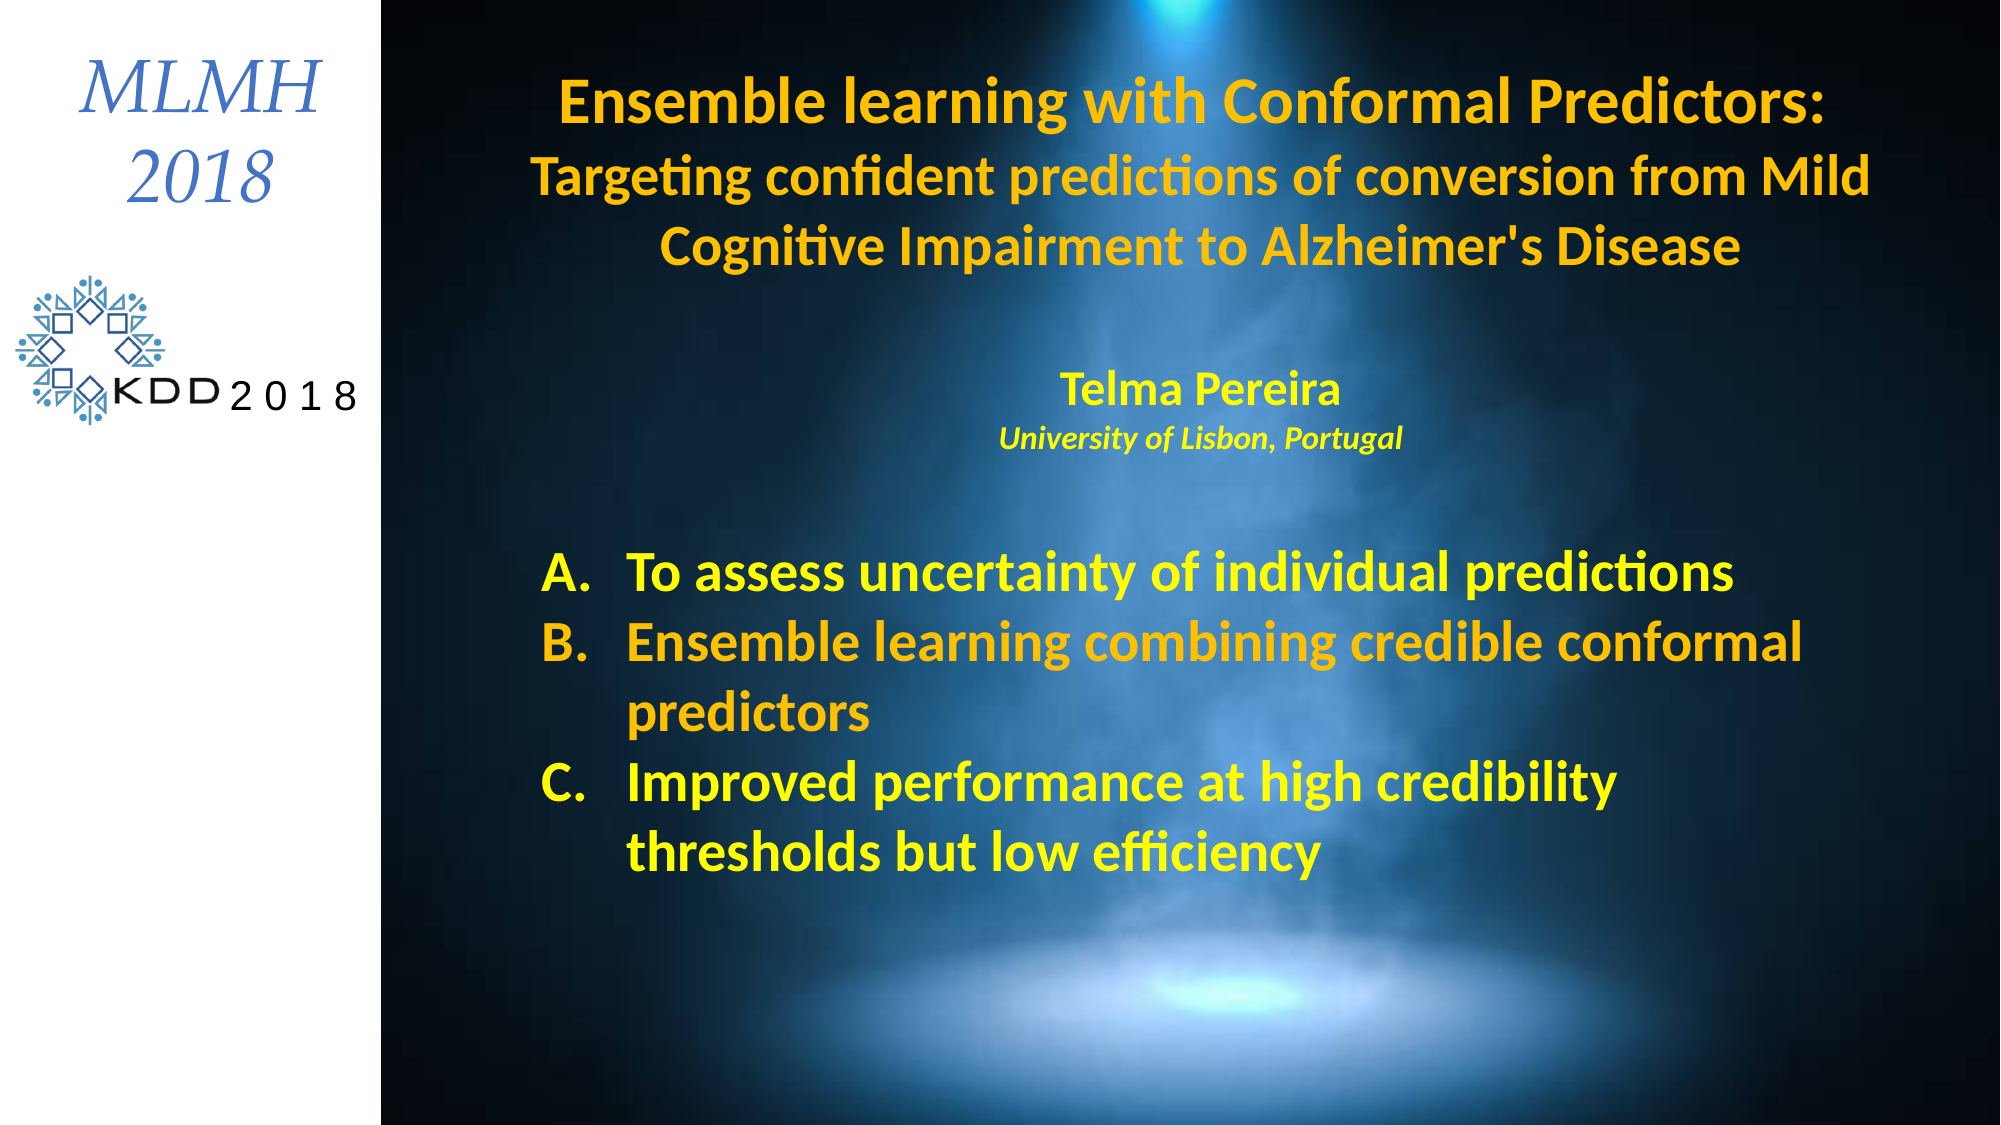

MLMH
2018
Ensemble learning with Conformal Predictors:
Targeting confident predictions of conversion from Mild Cognitive Impairment to Alzheimer's Disease
Telma Pereira
University of Lisbon, Portugal
To assess uncertainty of individual predictions
Ensemble learning combining credible conformal predictors
Improved performance at high credibility thresholds but low efficiency